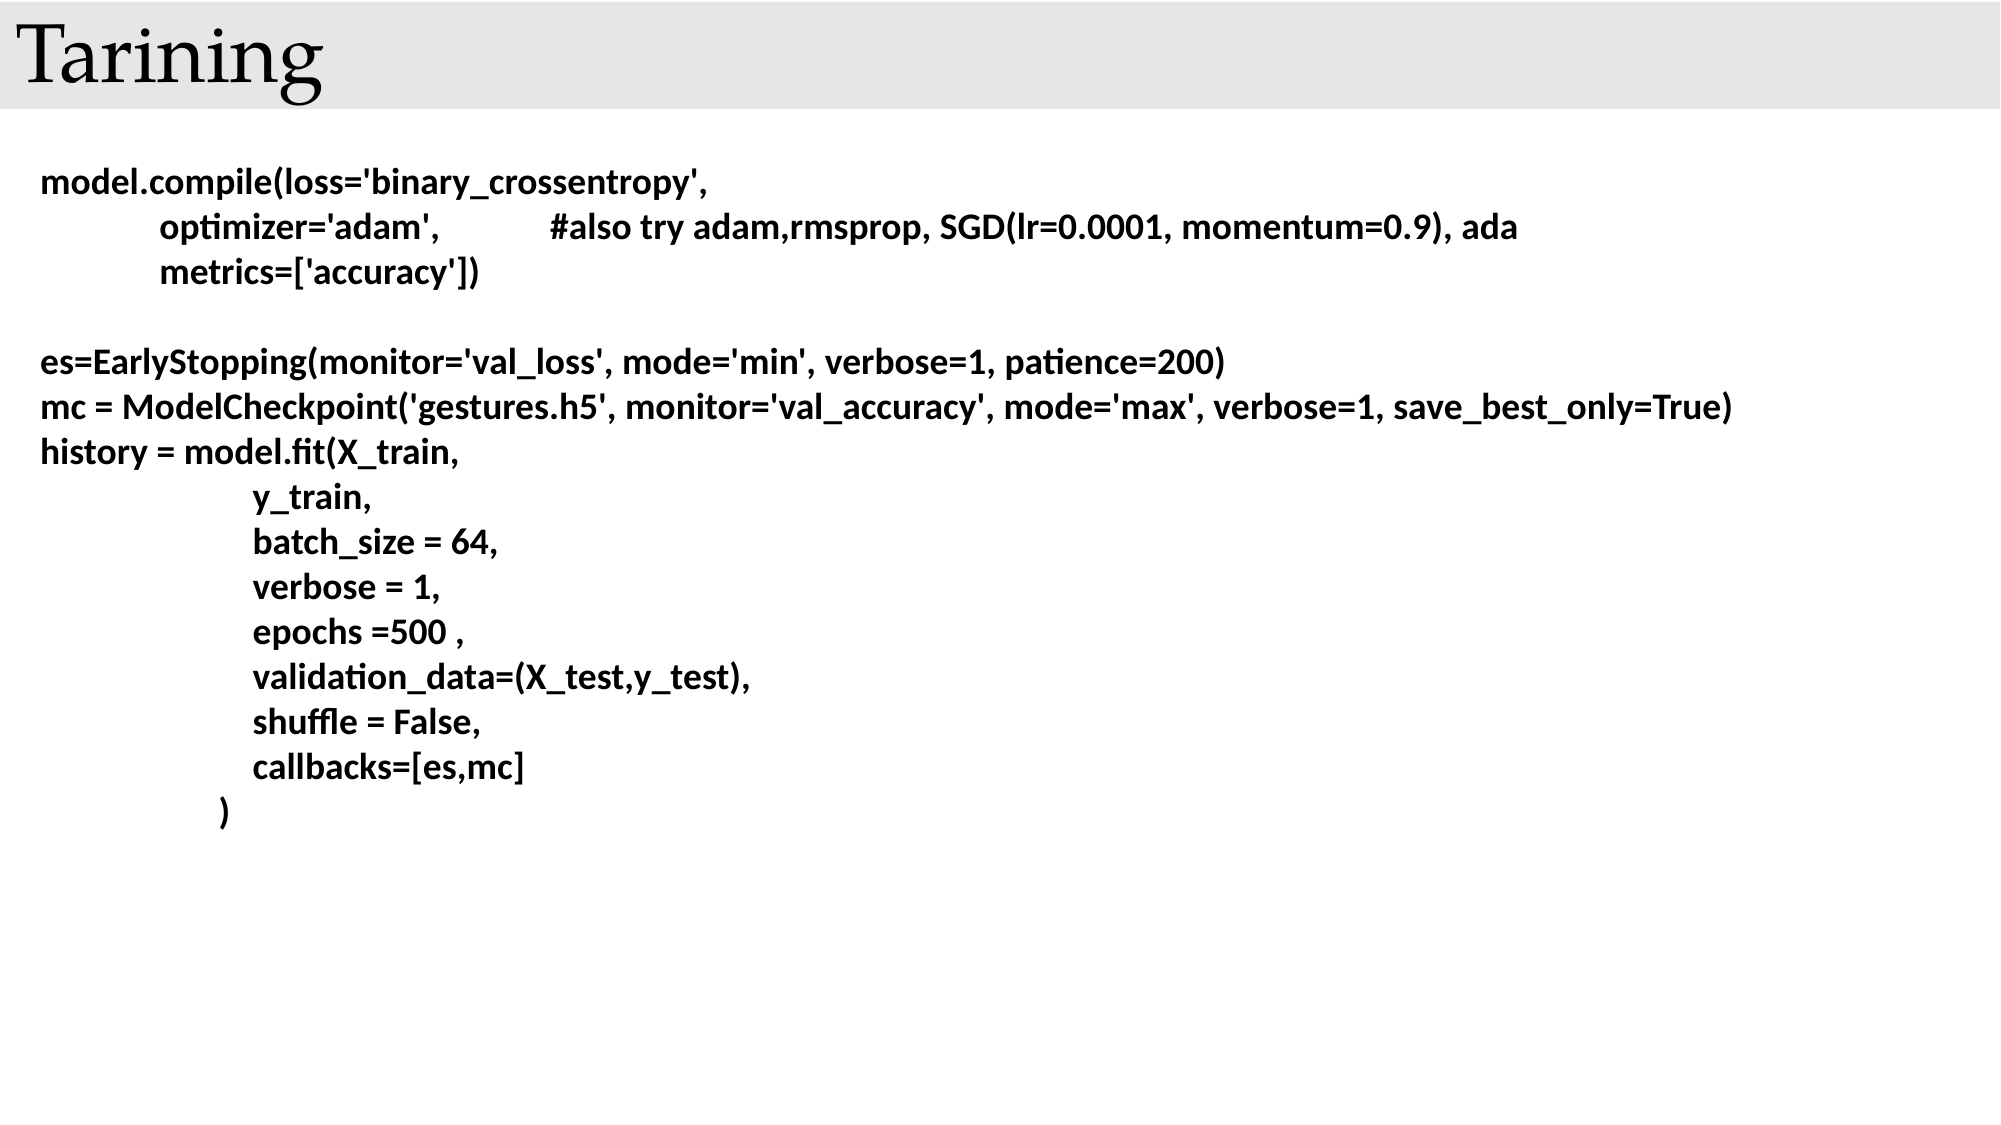

# Tarining

model.compile(loss='binary_crossentropy',
              optimizer='adam',             #also try adam,rmsprop, SGD(lr=0.0001, momentum=0.9), ada
              metrics=['accuracy'])

es=EarlyStopping(monitor='val_loss', mode='min', verbose=1, patience=200)
mc = ModelCheckpoint('gestures.h5', monitor='val_accuracy', mode='max', verbose=1, save_best_only=True)
history = model.fit(X_train,
                         y_train,
                         batch_size = 64,
                         verbose = 1,
                         epochs =500 ,
                         validation_data=(X_test,y_test),
                         shuffle = False,
                         callbacks=[es,mc]
                     )